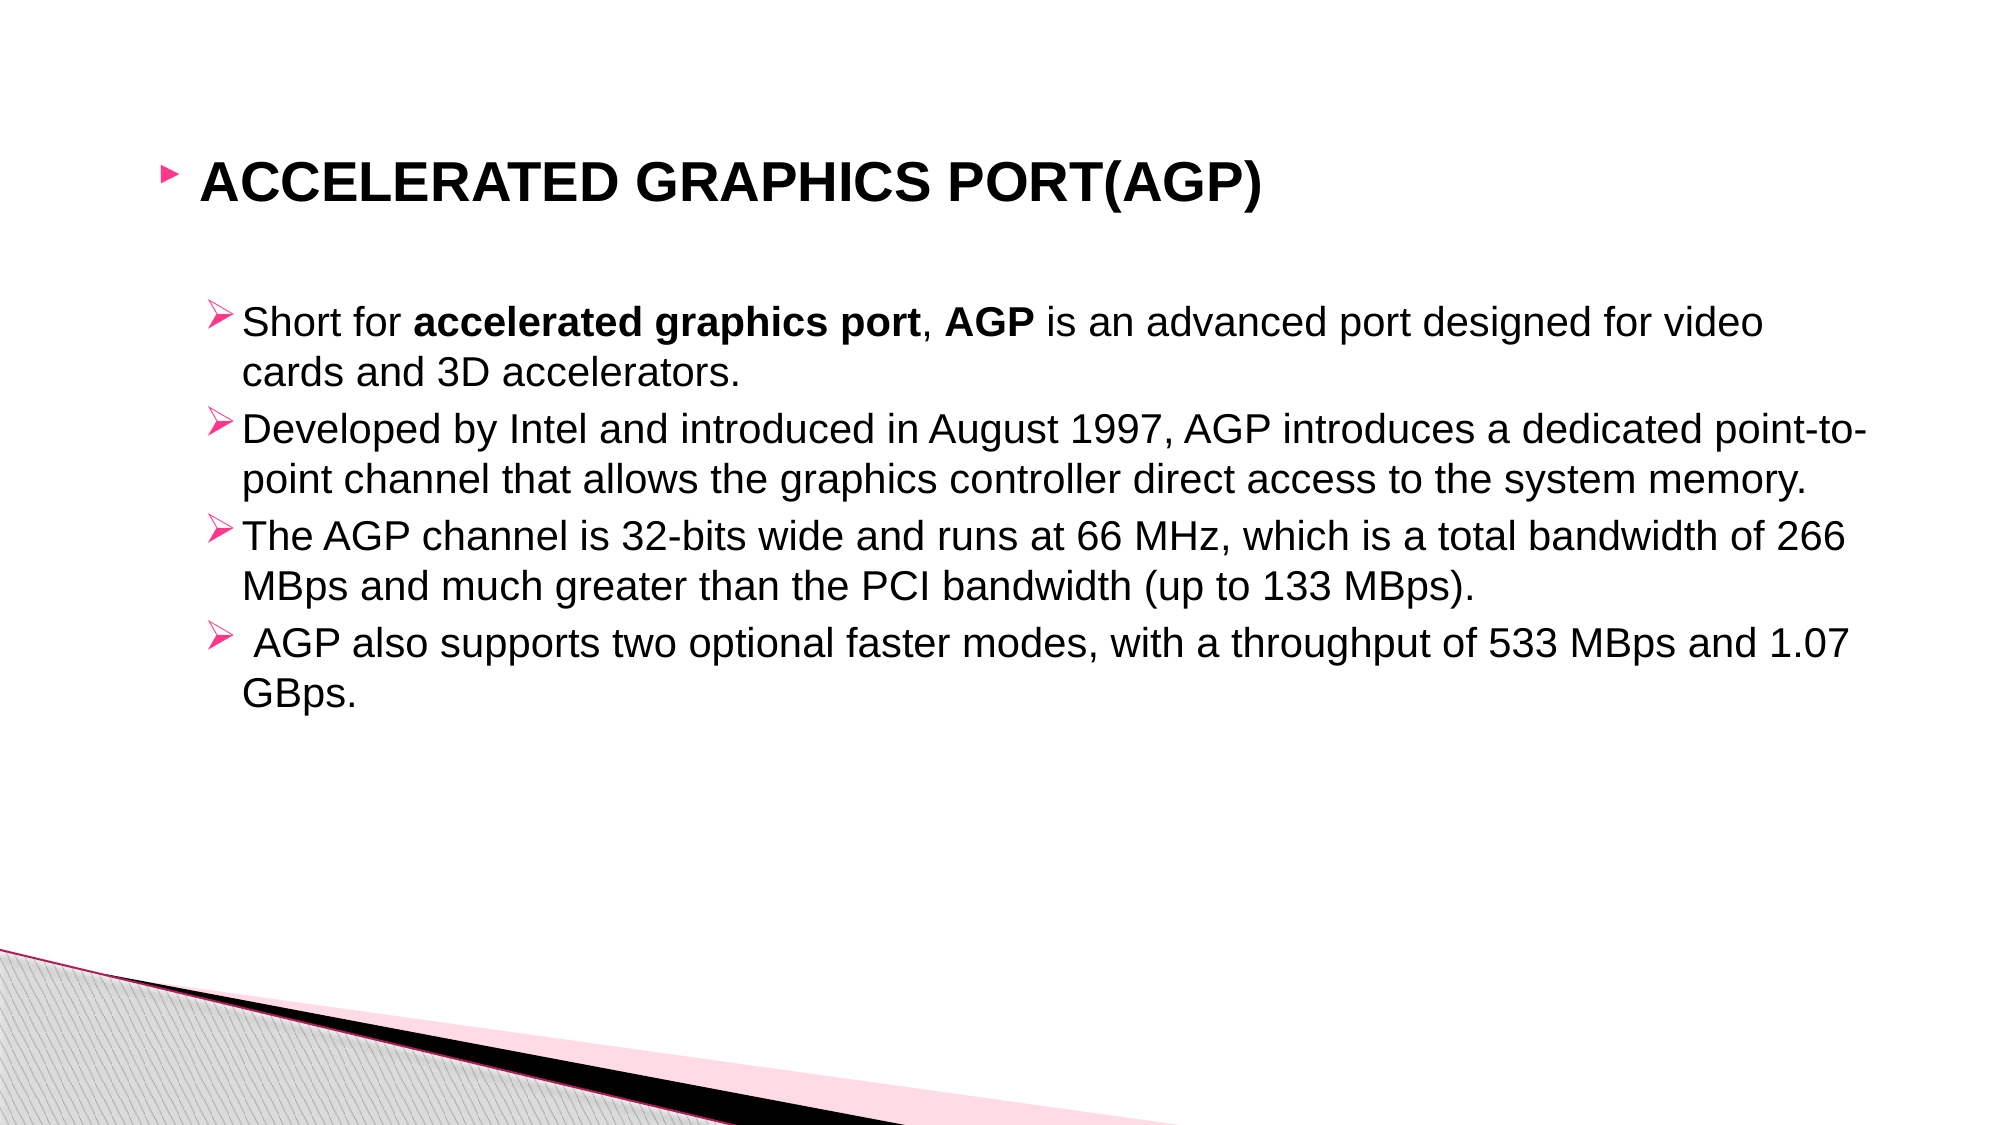

ACCELERATED GRAPHICS PORT(AGP)

Short for accelerated graphics port, AGP is an advanced port designed for video cards and 3D accelerators.
Developed by Intel and introduced in August 1997, AGP introduces a dedicated point-to-point channel that allows the graphics controller direct access to the system memory.
The AGP channel is 32-bits wide and runs at 66 MHz, which is a total bandwidth of 266 MBps and much greater than the PCI bandwidth (up to 133 MBps).
 AGP also supports two optional faster modes, with a throughput of 533 MBps and 1.07 GBps.